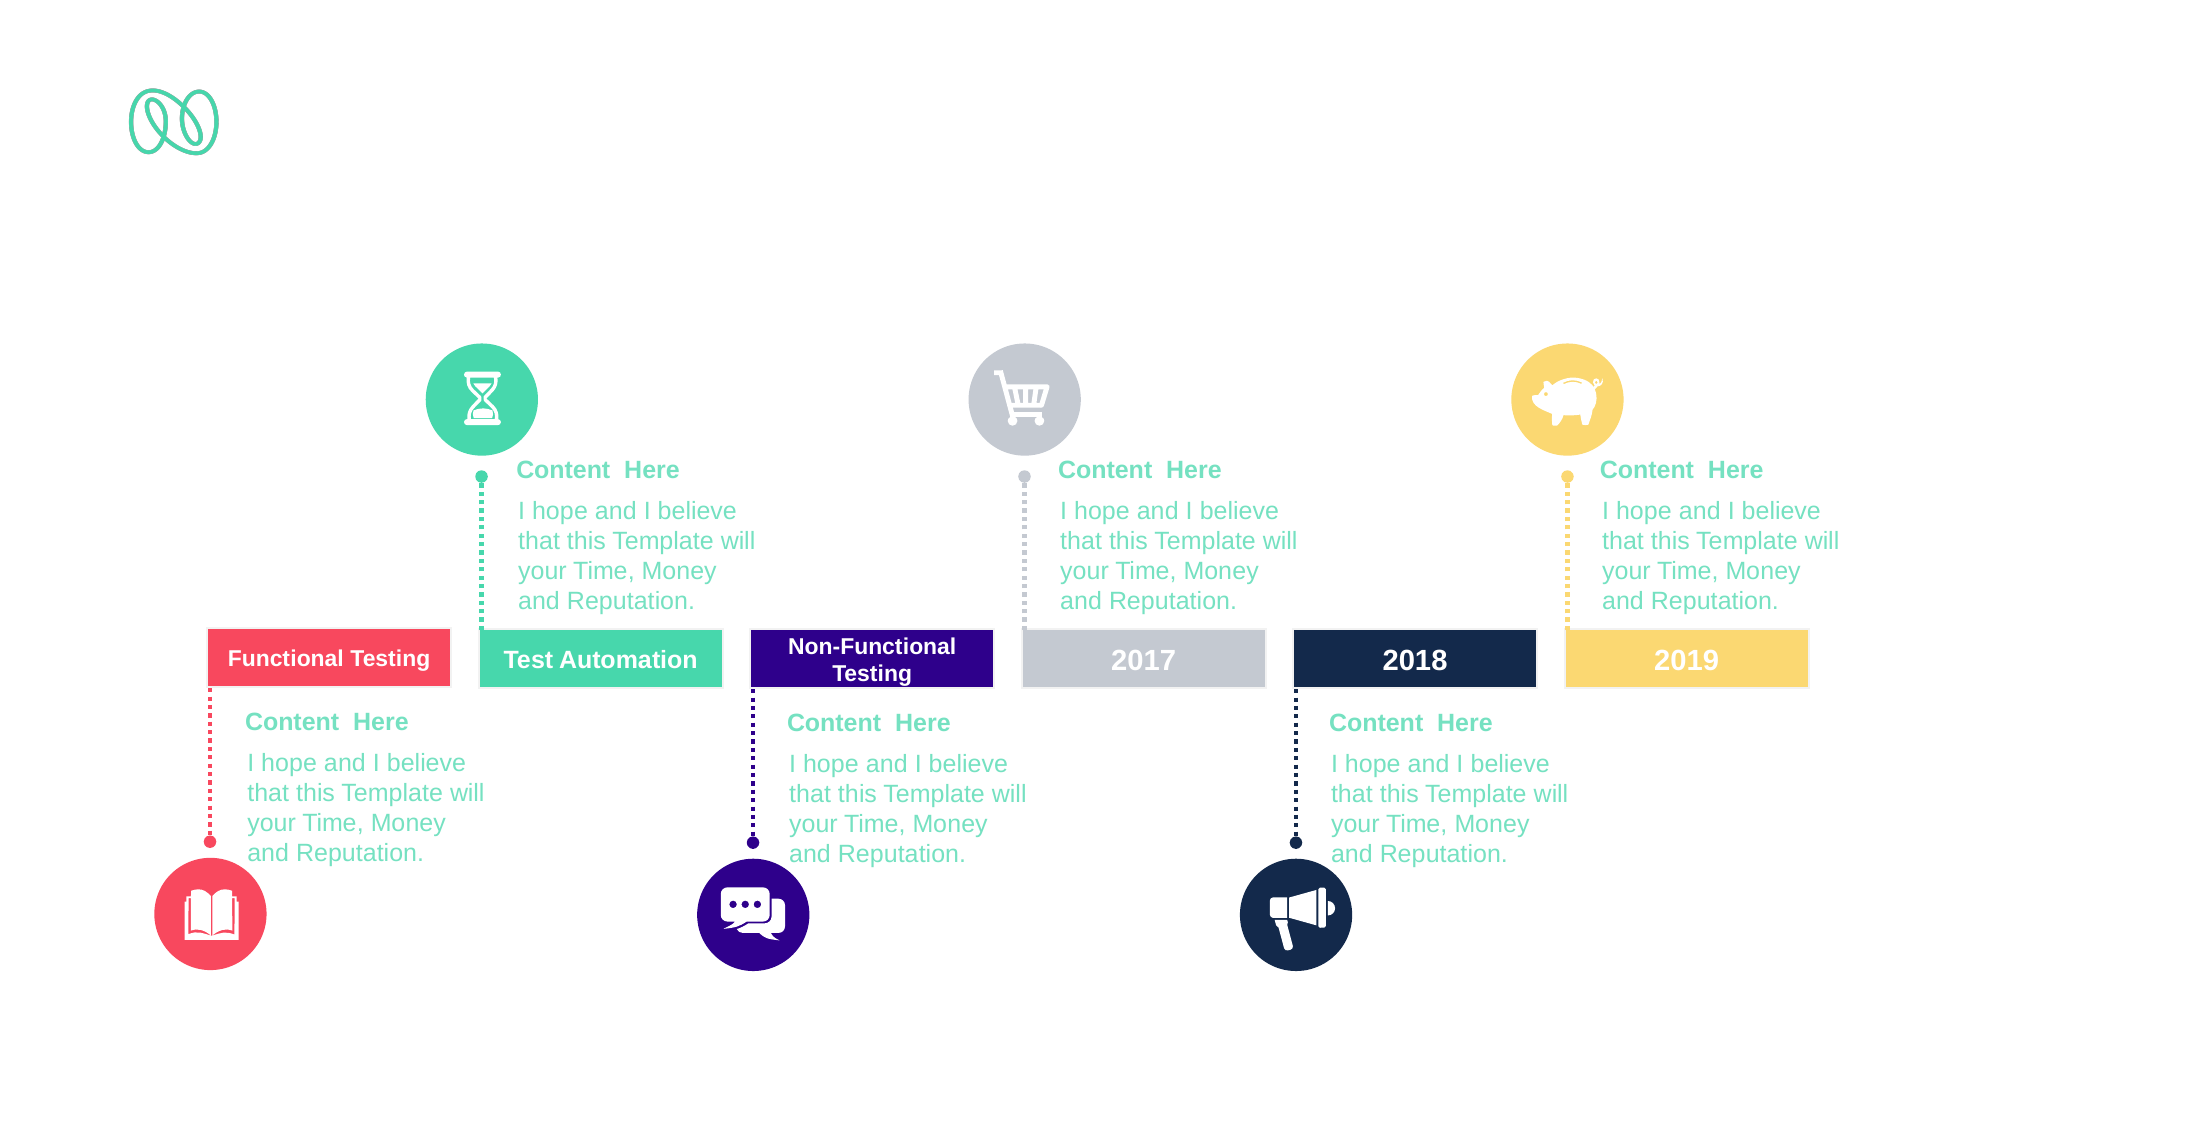

Content  Here
I hope and I believe that this Template will your Time, Money and Reputation.
Content  Here
I hope and I believe that this Template will your Time, Money and Reputation.
Content  Here
I hope and I believe that this Template will your Time, Money and Reputation.
Functional Testing
Test Automation
Non-Functional Testing
2017
2018
2019
Content  Here
I hope and I believe that this Template will your Time, Money and Reputation.
Content  Here
I hope and I believe that this Template will your Time, Money and Reputation.
Content  Here
I hope and I believe that this Template will your Time, Money and Reputation.